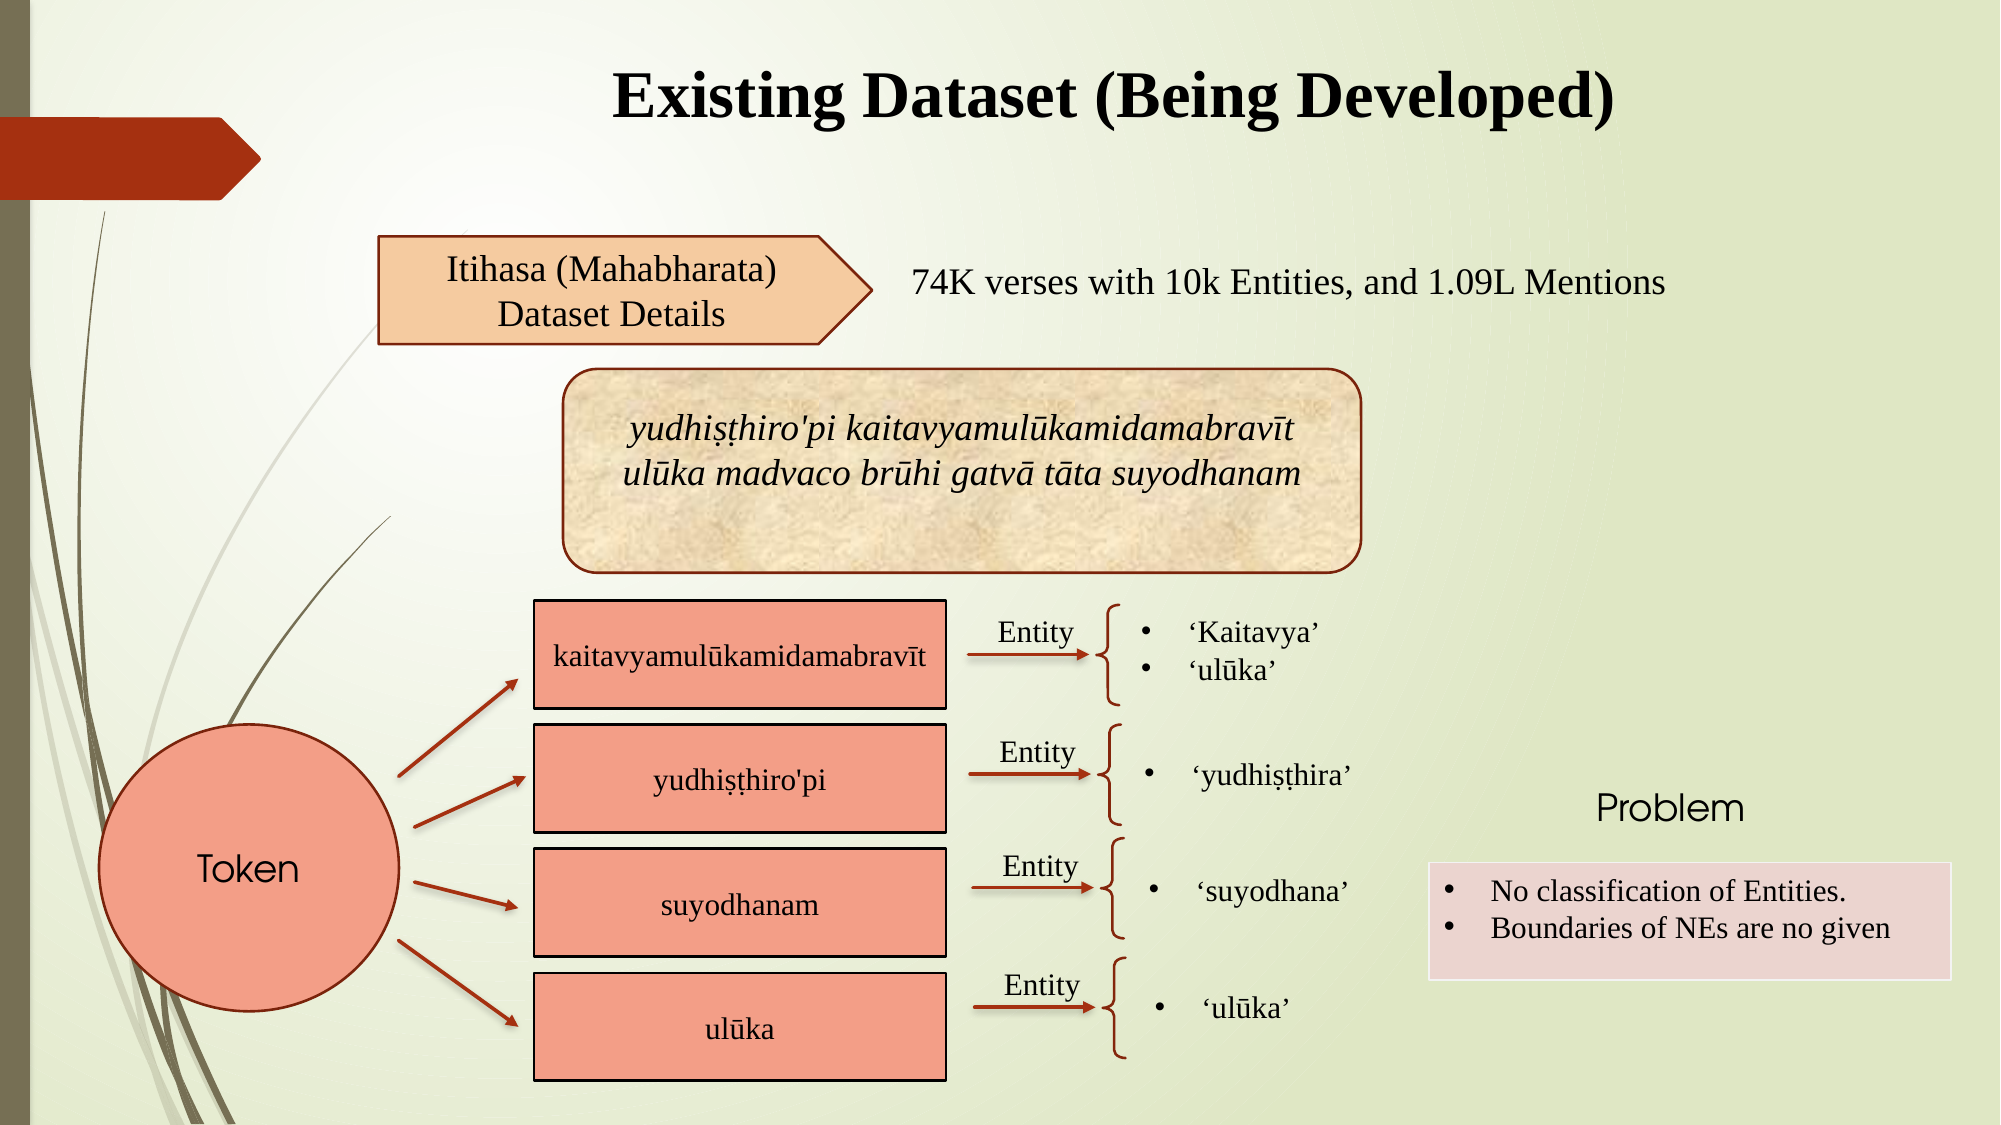

Existing Dataset (Being Developed)
Itihasa (Mahabharata) Dataset Details

74K verses with 10k Entities, and 1.09L Mentions
yudhiṣṭhiro'pi kaitavyamulūkamidamabravīt
ulūka madvaco brūhi gatvā tāta suyodhanam

kaitavyamulūkamidamabravīt
‘Kaitavya’
‘ulūka’
Entity

Entity
Token
yudhiṣṭhiro'pi

‘yudhiṣṭhira’
Problem
Entity

suyodhanam
No classification of Entities.
Boundaries of NEs are no given
‘suyodhana’
Entity

ulūka
‘ulūka’